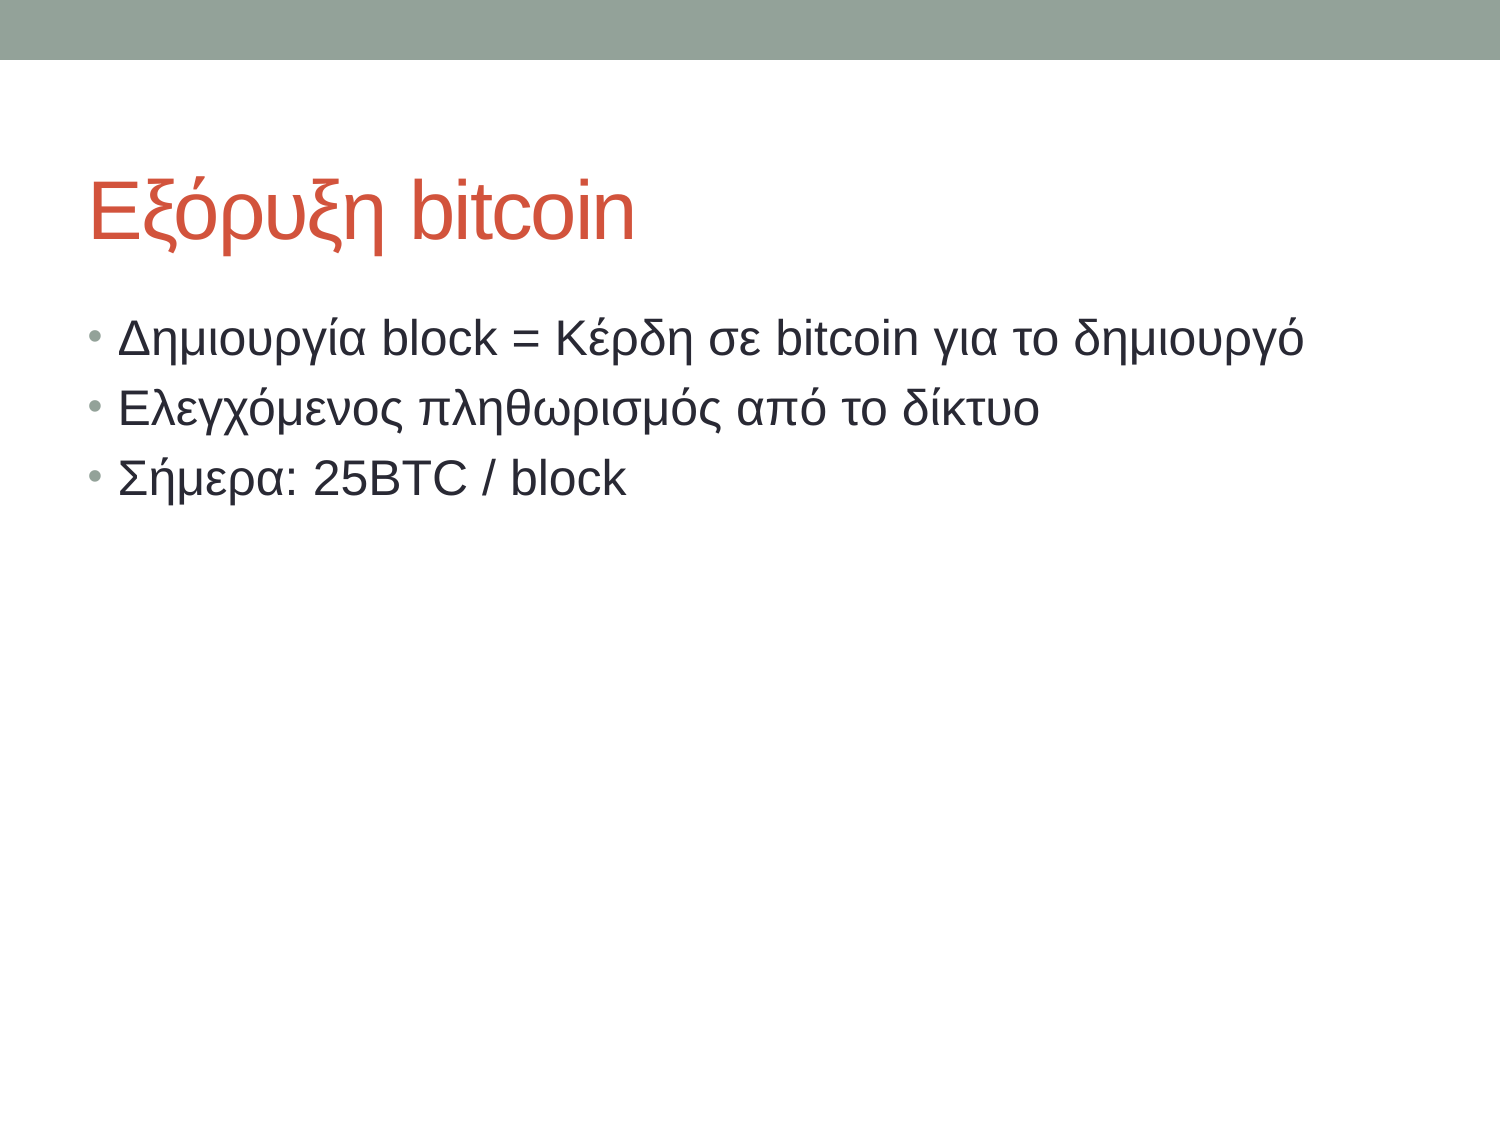

# Εξόρυξη bitcoin
Δημιουργία block = Κέρδη σε bitcoin για το δημιουργό
Ελεγχόμενος πληθωρισμός από το δίκτυο
Σήμερα: 25BTC / block